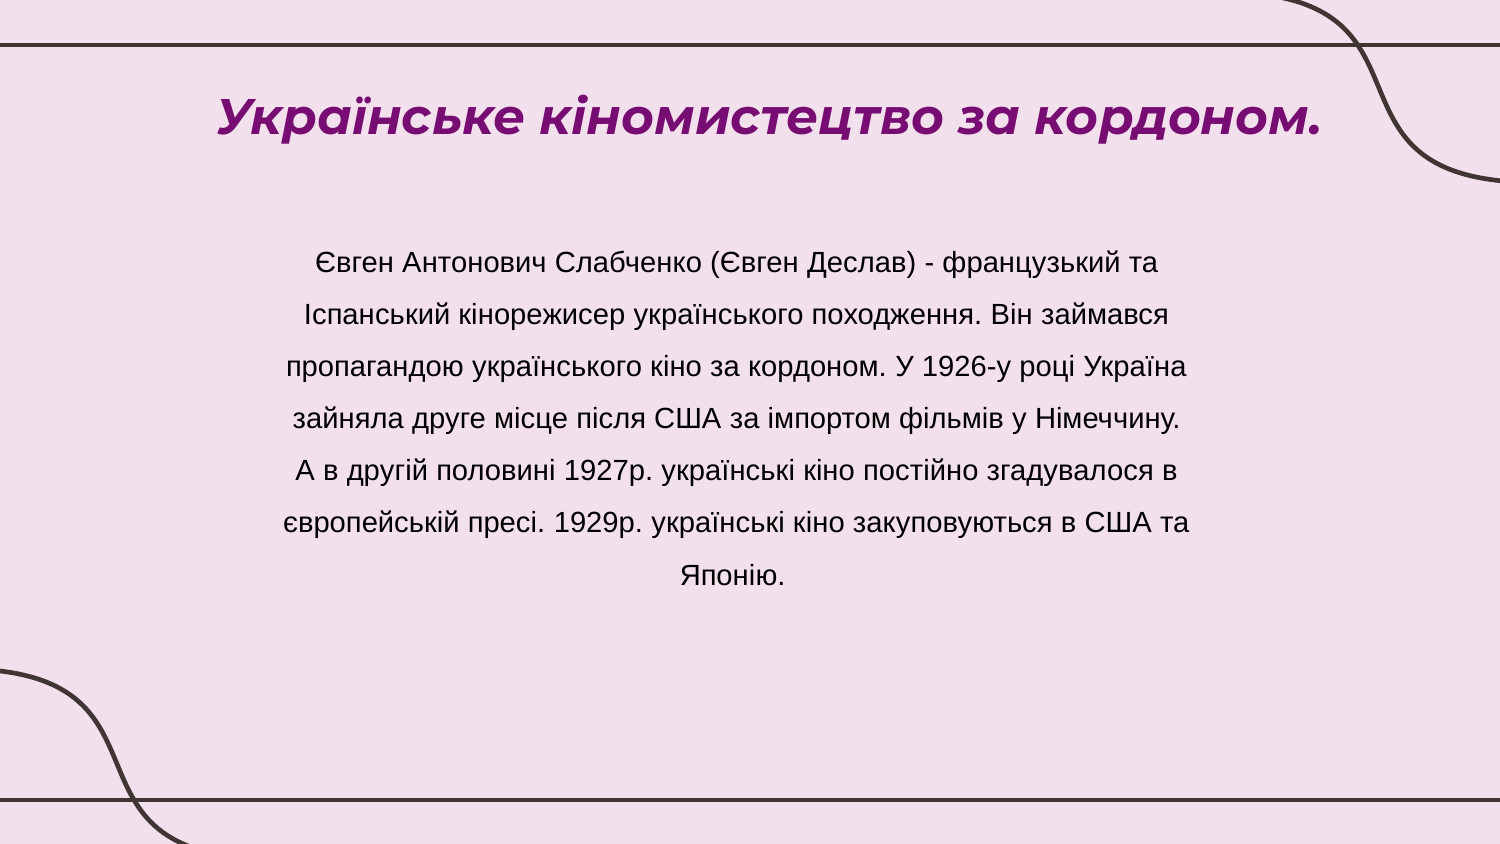

# Українське кіномистецтво за кордоном.
Євген Антонович Слабченко (Євген Деслав) - французький та Іспанський кінорежисер українського походження. Він займався пропагандою українського кіно за кордоном. У 1926-у році Україна зайняла друге місце після США за імпортом фільмів у Німеччину. А в другій половині 1927р. українські кіно постійно згадувалося в європейській пресі. 1929р. українські кіно закуповуються в США та Японію.